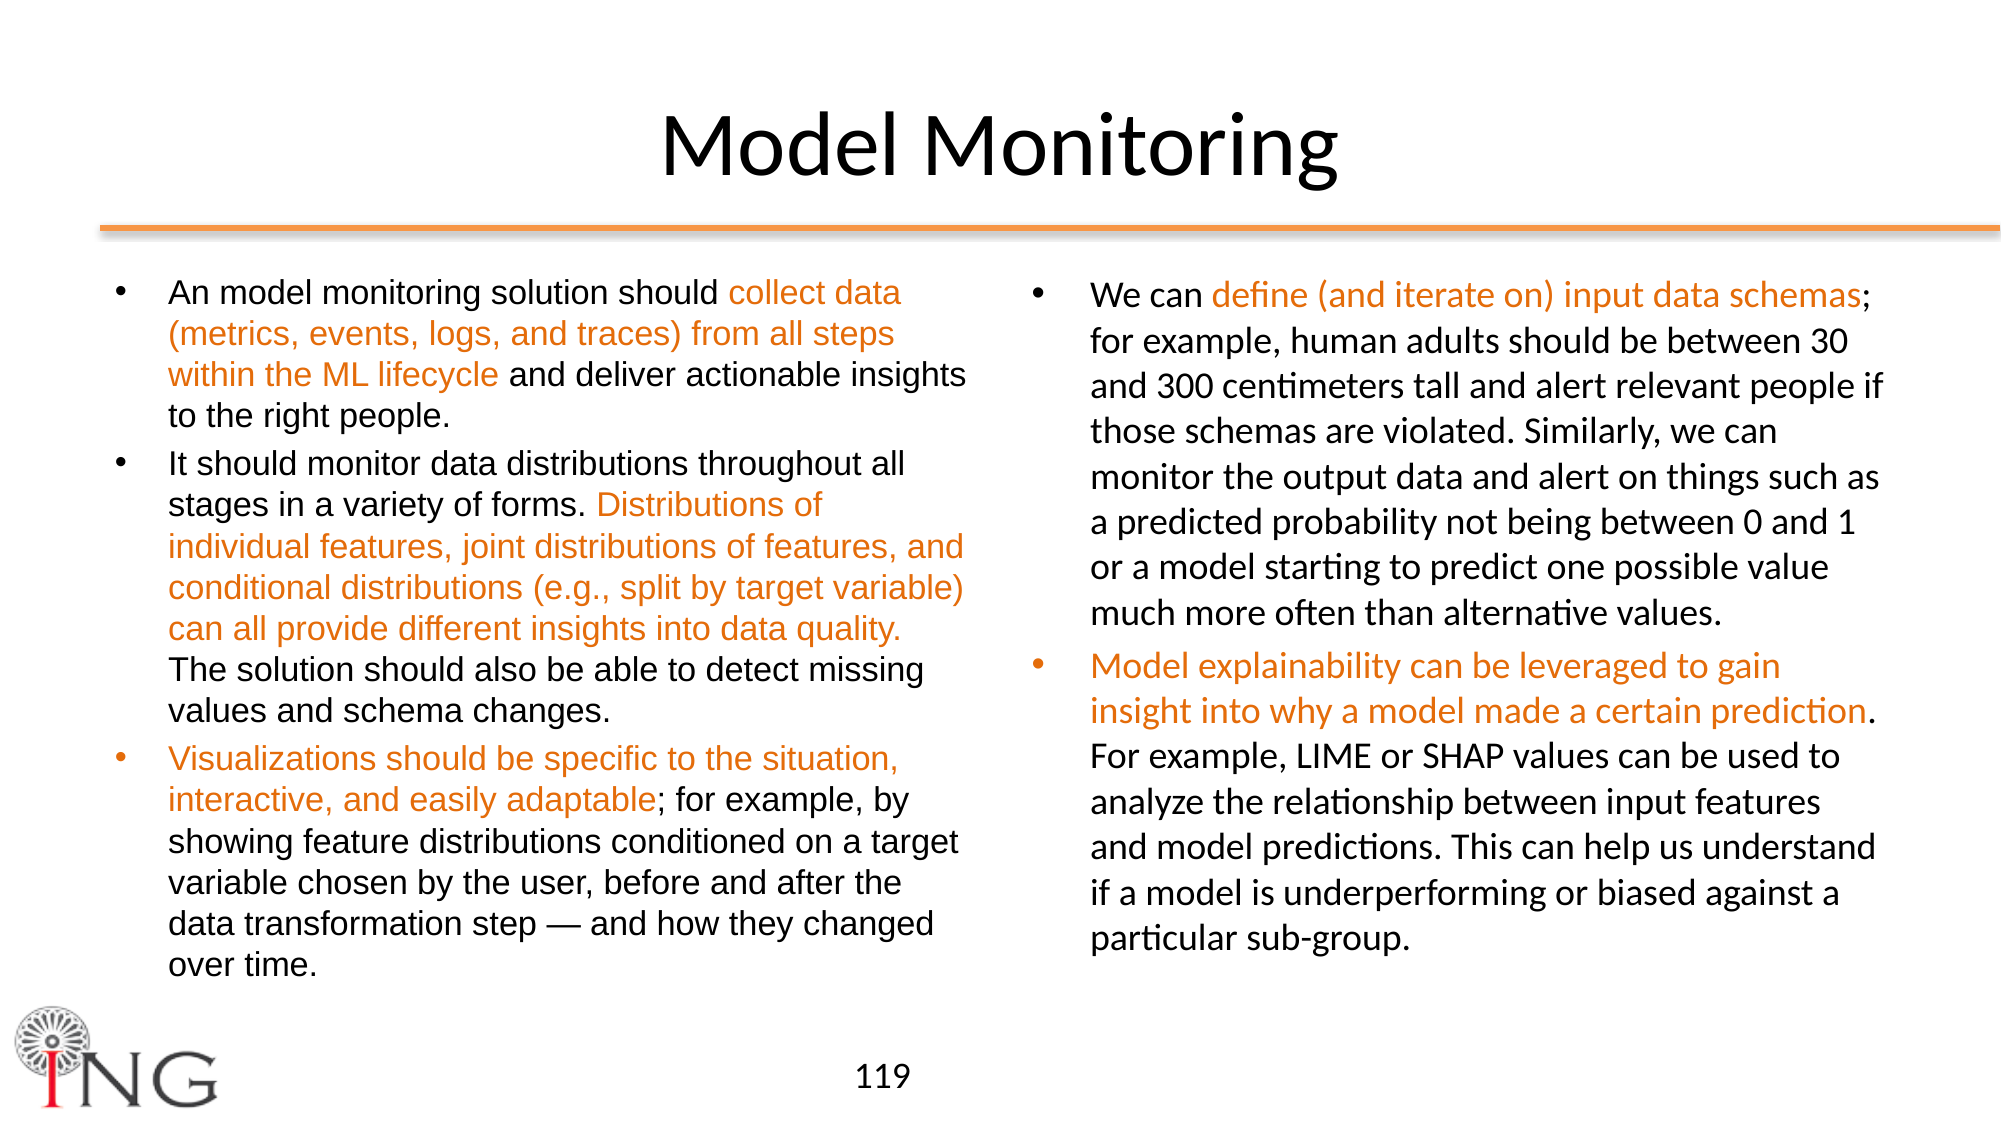

# Model Monitoring
An model monitoring solution should collect data (metrics, events, logs, and traces) from all steps within the ML lifecycle and deliver actionable insights to the right people.
It should monitor data distributions throughout all stages in a variety of forms. Distributions of individual features, joint distributions of features, and conditional distributions (e.g., split by target variable) can all provide different insights into data quality. The solution should also be able to detect missing values and schema changes.
Visualizations should be specific to the situation, interactive, and easily adaptable; for example, by showing feature distributions conditioned on a target variable chosen by the user, before and after the data transformation step — and how they changed over time.
We can define (and iterate on) input data schemas; for example, human adults should be between 30 and 300 centimeters tall and alert relevant people if those schemas are violated. Similarly, we can monitor the output data and alert on things such as a predicted probability not being between 0 and 1 or a model starting to predict one possible value much more often than alternative values.
Model explainability can be leveraged to gain insight into why a model made a certain prediction. For example, LIME or SHAP values can be used to analyze the relationship between input features and model predictions. This can help us understand if a model is underperforming or biased against a particular sub-group.

119